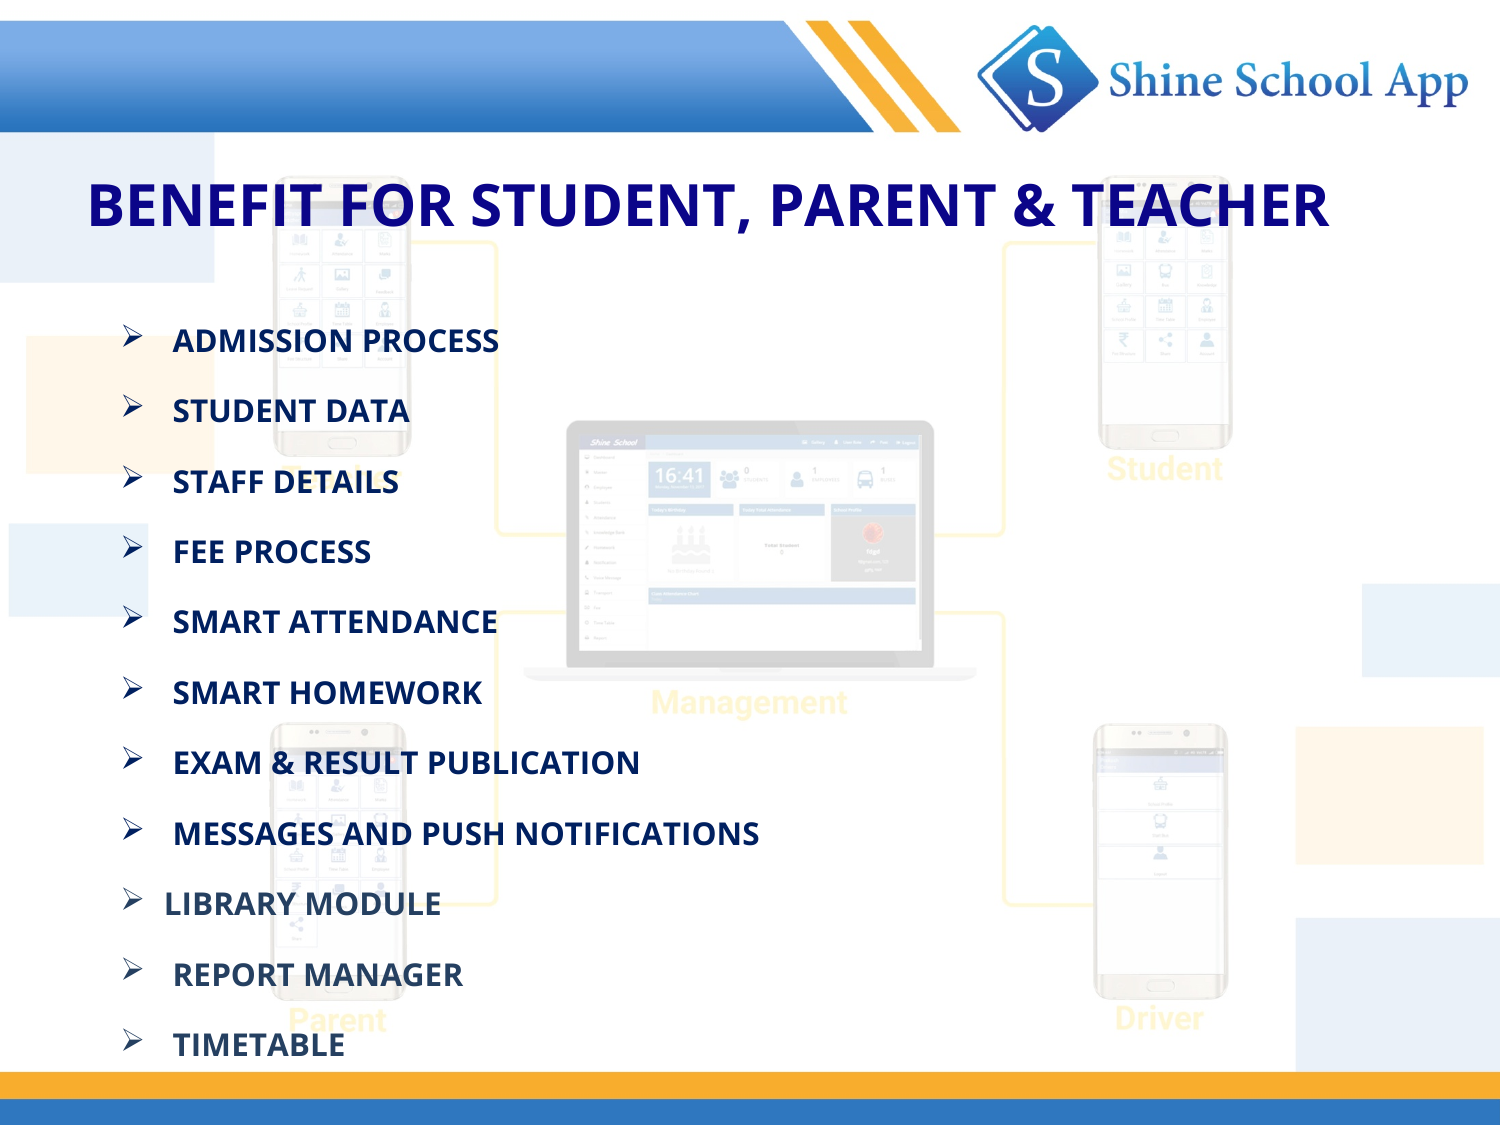

# BENEFIT FOR STUDENT, PARENT & TEACHER

ADMISSION PROCESS
STUDENT DATA
STAFF DETAILS
FEE PROCESS
SMART ATTENDANCE
SMART HOMEWORK
EXAM & RESULT PUBLICATION
MESSAGES AND PUSH NOTIFICATIONS
LIBRARY MODULE
REPORT MANAGER
TIMETABLE